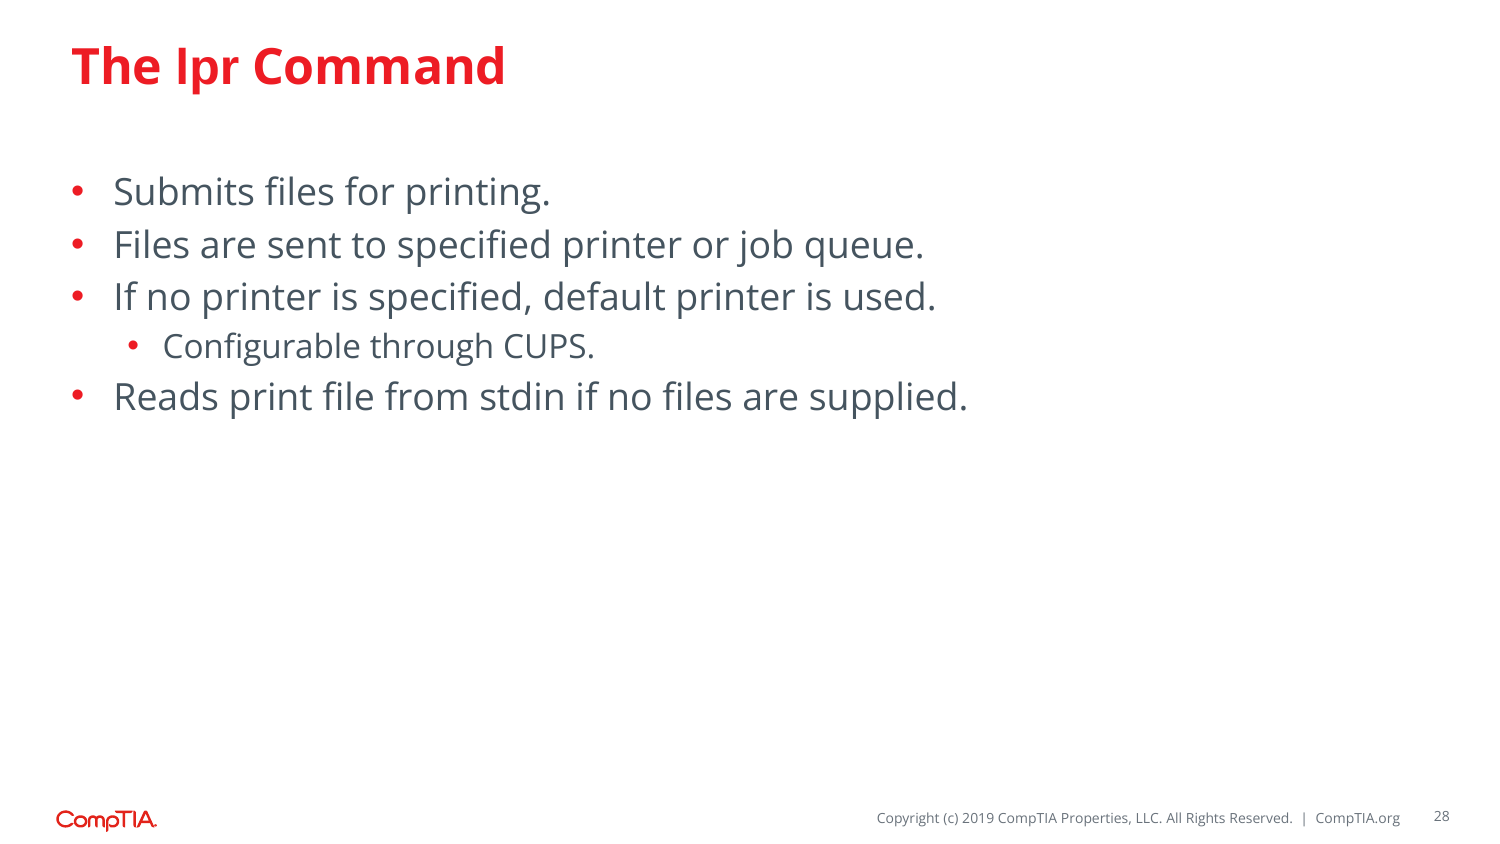

# The lpr Command
Submits files for printing.
Files are sent to specified printer or job queue.
If no printer is specified, default printer is used.
Configurable through CUPS.
Reads print file from stdin if no files are supplied.
28